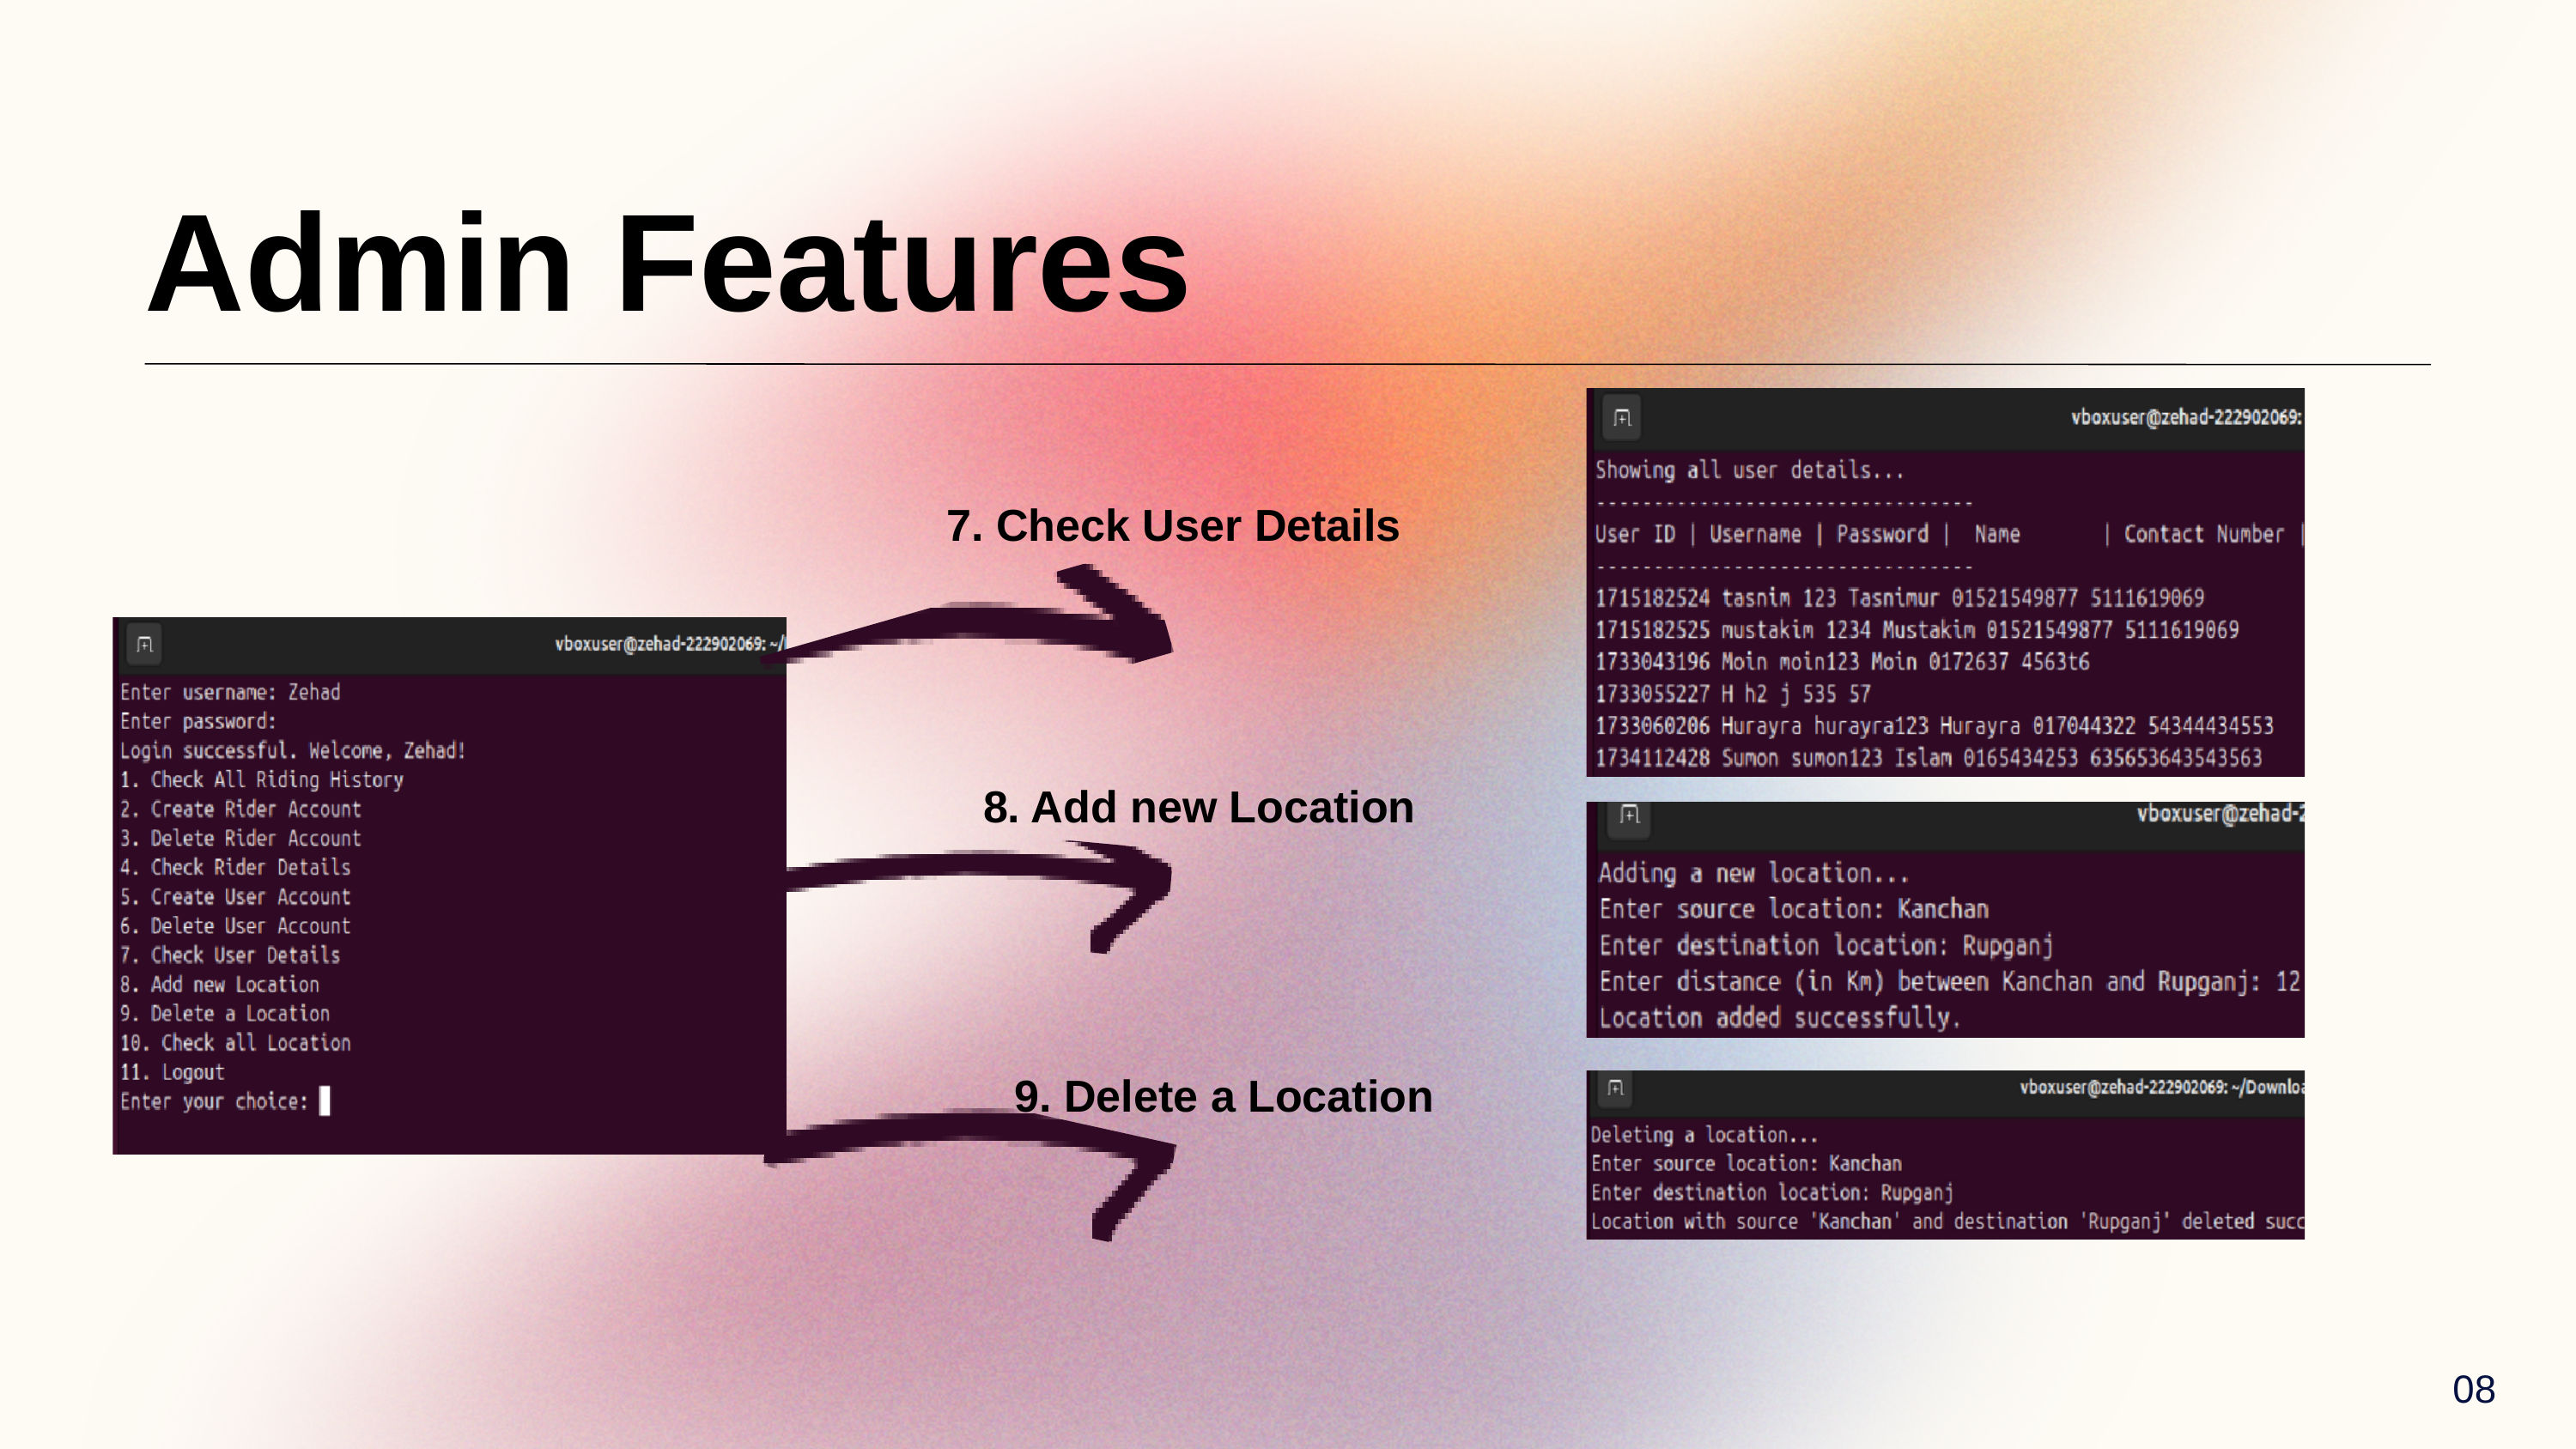

Admin Features

7. Check User Details

8. Add new Location

9. Delete a Location

08